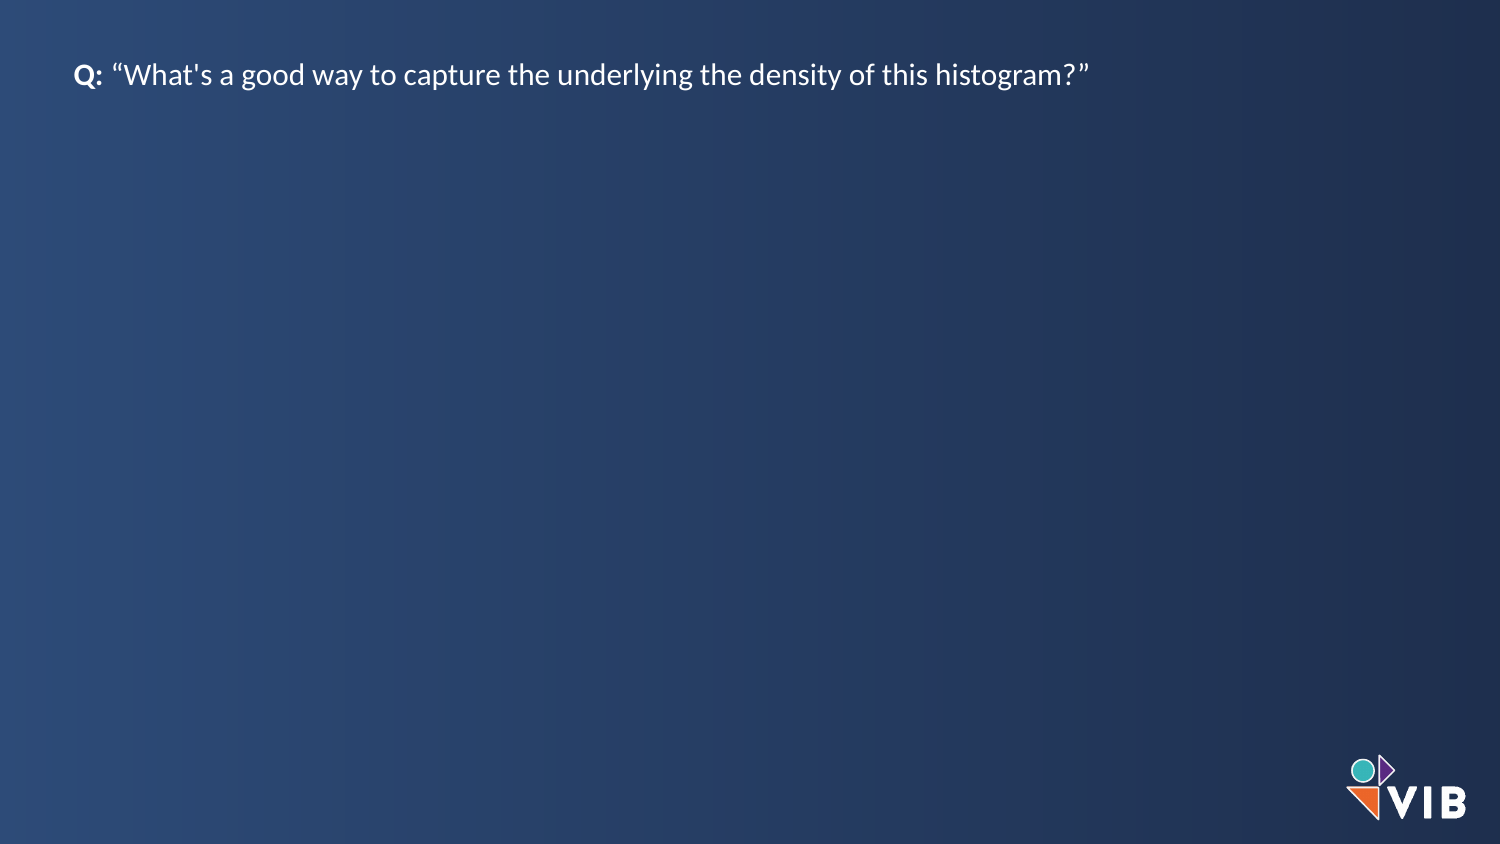

Q: “What's a good way to capture the underlying the density of this histogram?”